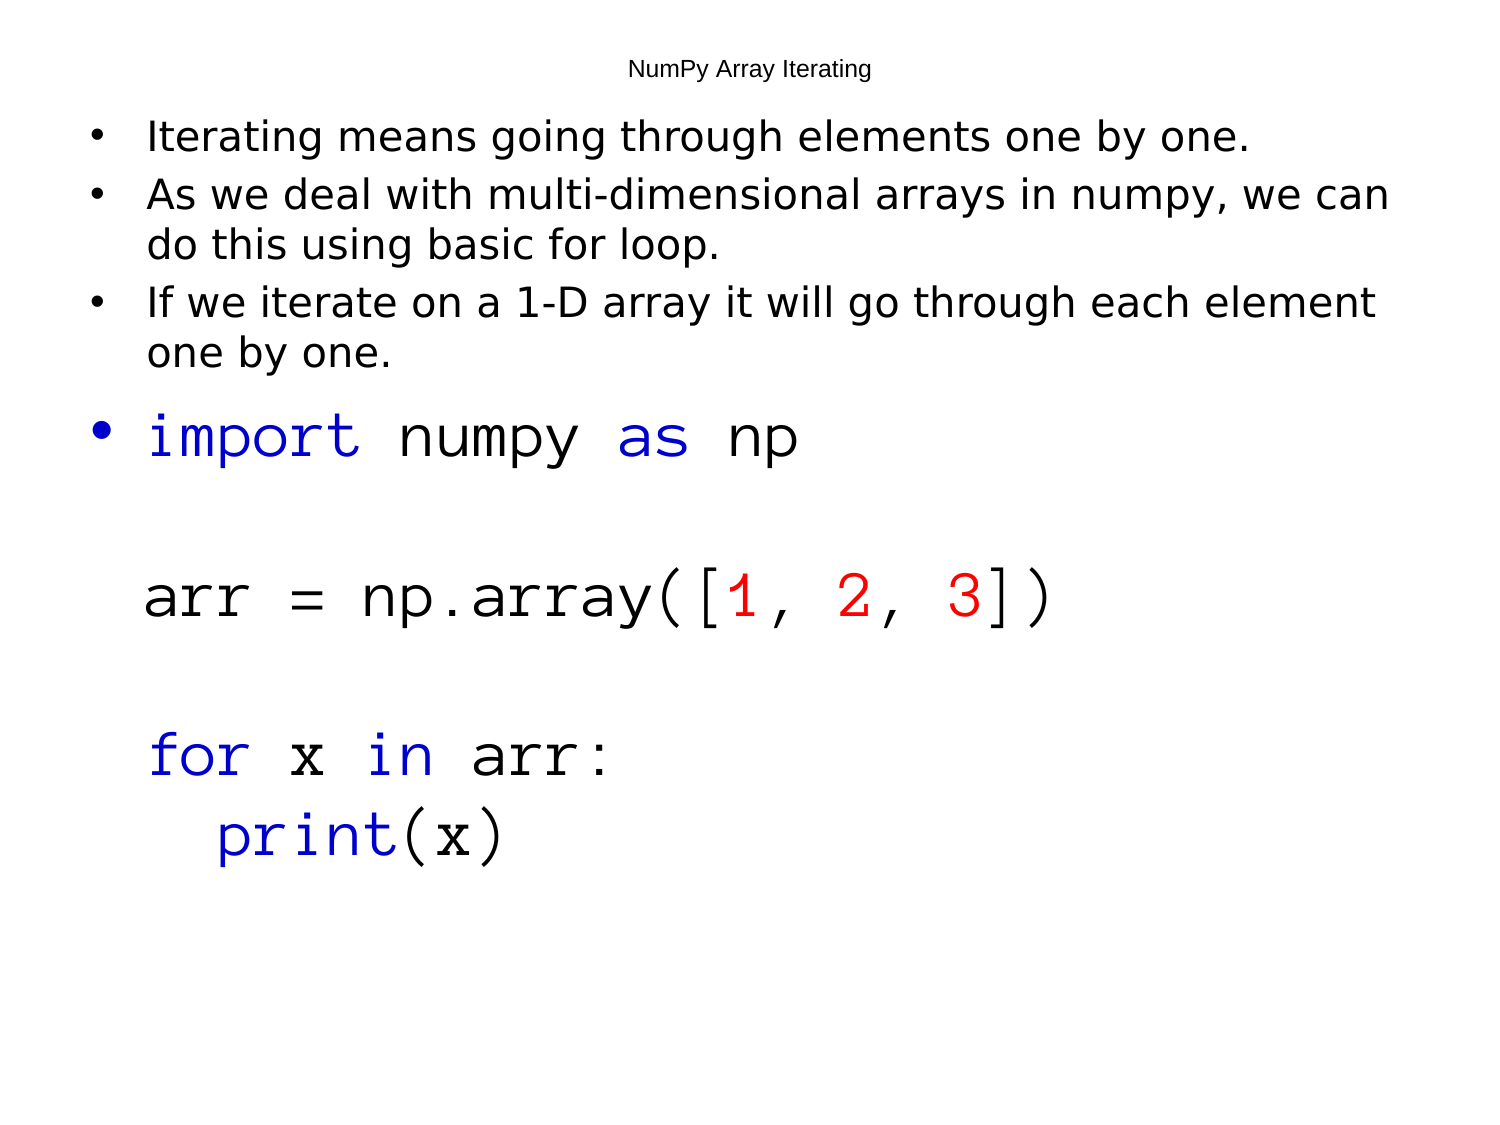

# NumPy Array Iterating
Iterating means going through elements one by one.
As we deal with multi-dimensional arrays in numpy, we can do this using basic for loop.
If we iterate on a 1-D array it will go through each element one by one.
import numpy as np
arr = np.array([1, 2, 3])
for x in arr:
  print(x)